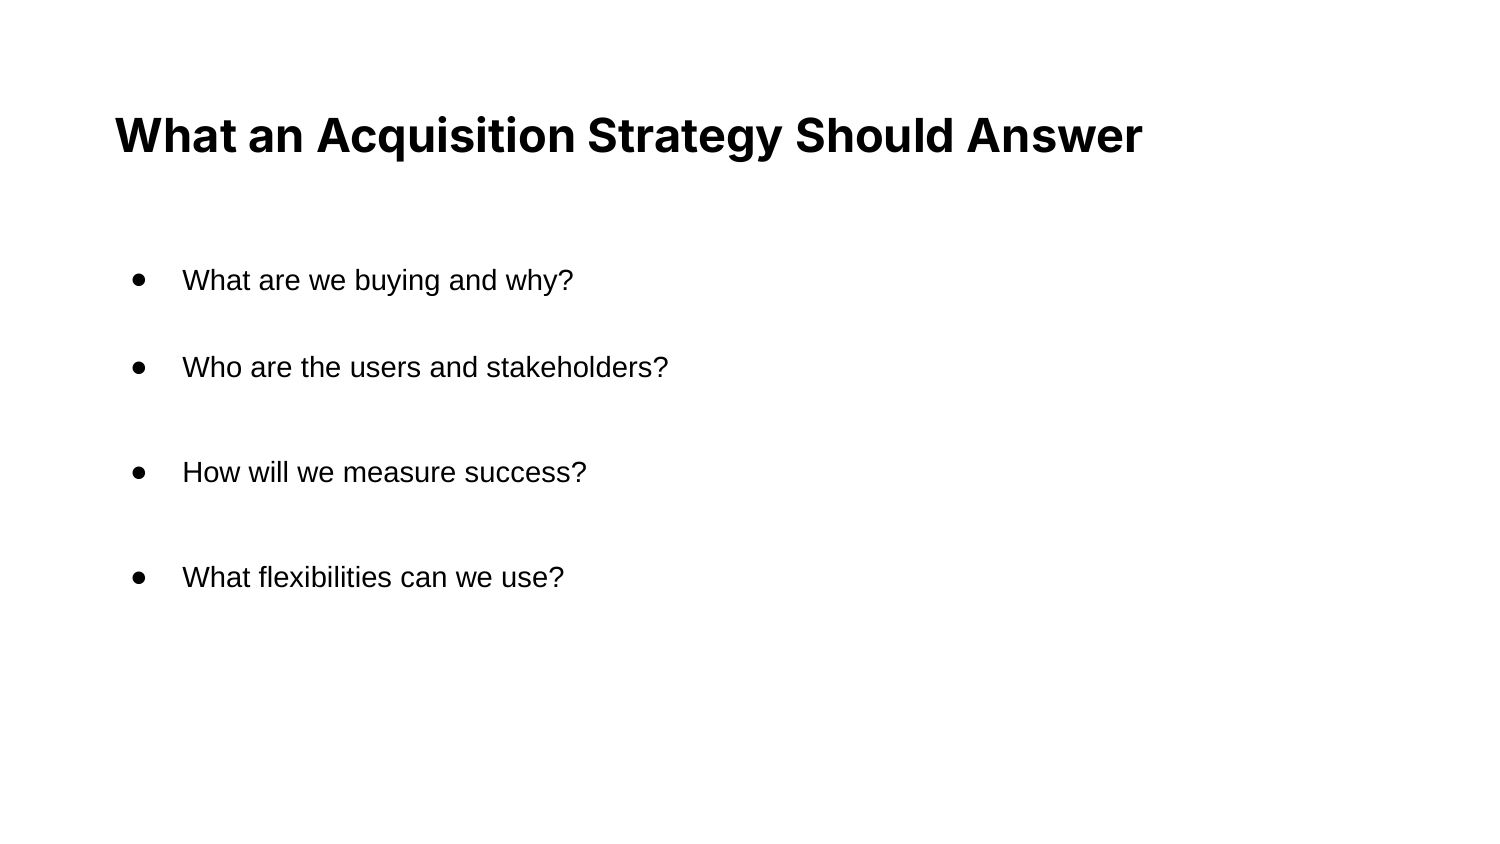

What an Acquisition Strategy Should Answer
What are we buying and why?
Who are the users and stakeholders?
How will we measure success?
What flexibilities can we use?